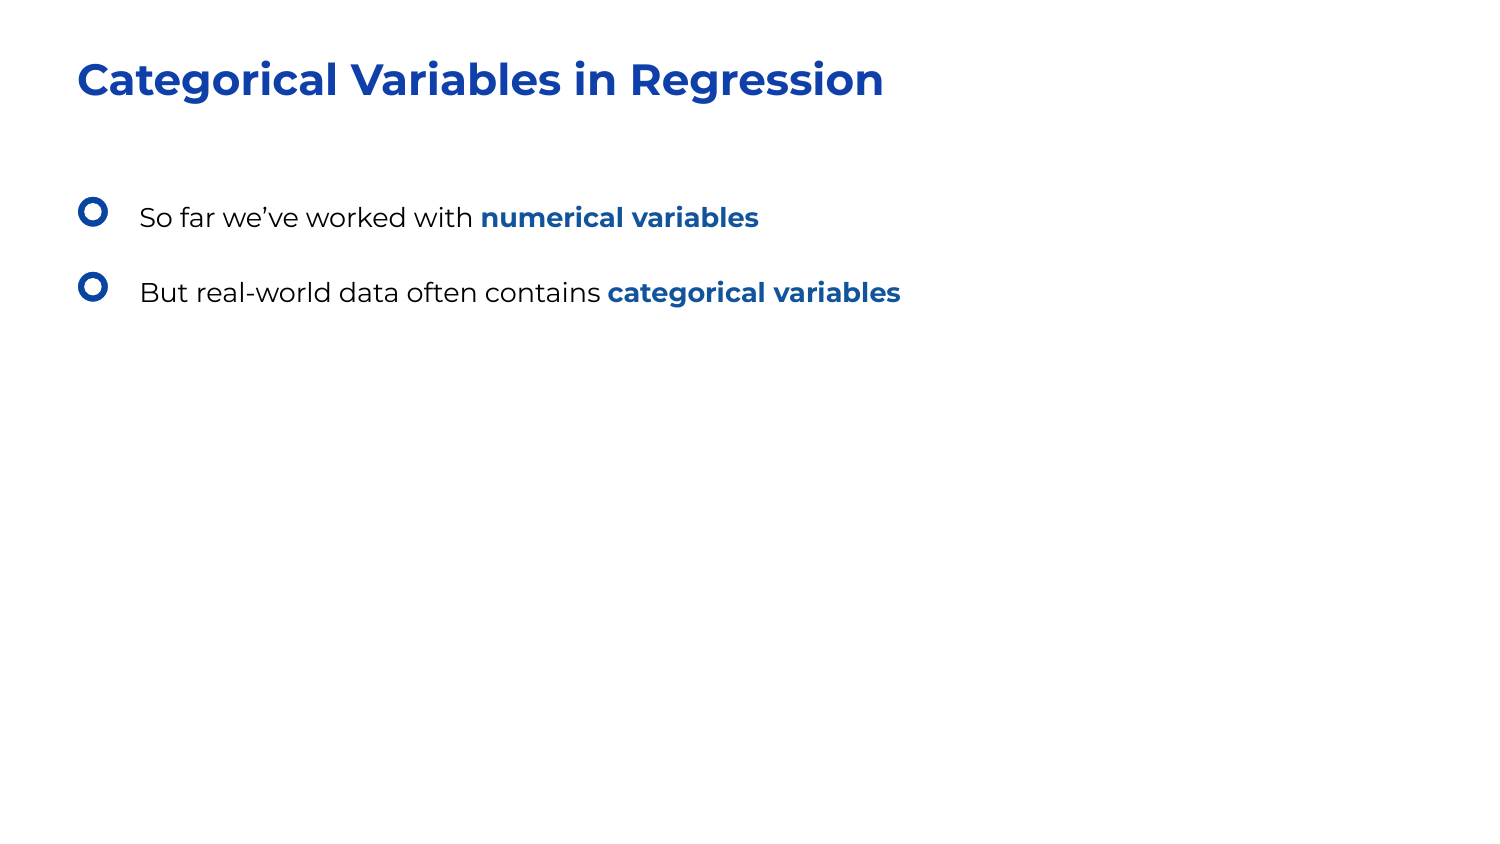

Categorical Variables in Regression
So far we’ve worked with numerical variables

But real-world data often contains categorical variables